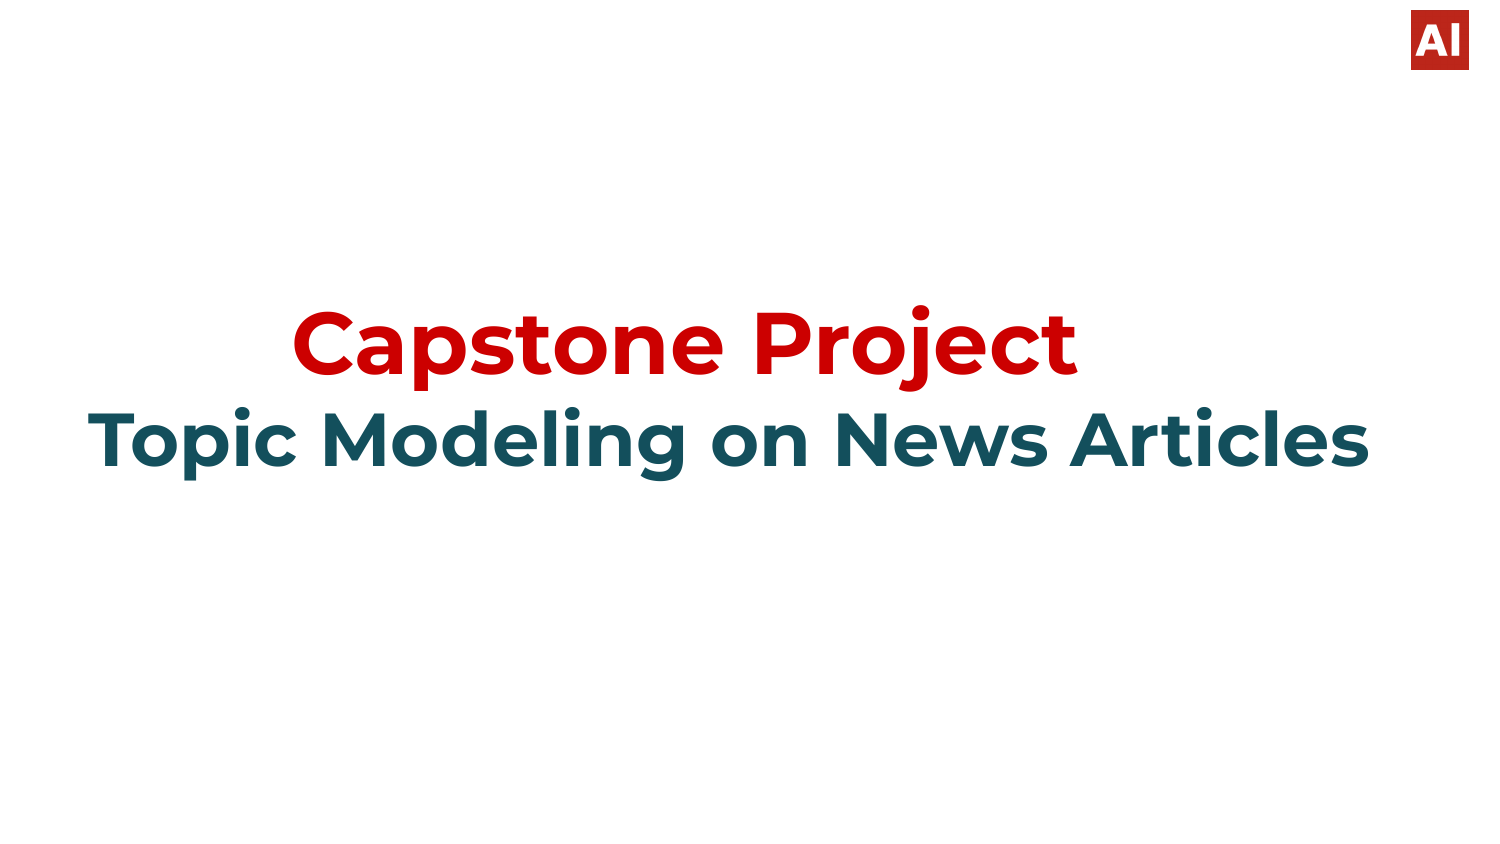

# Capstone Project
 Topic Modeling on News Articles